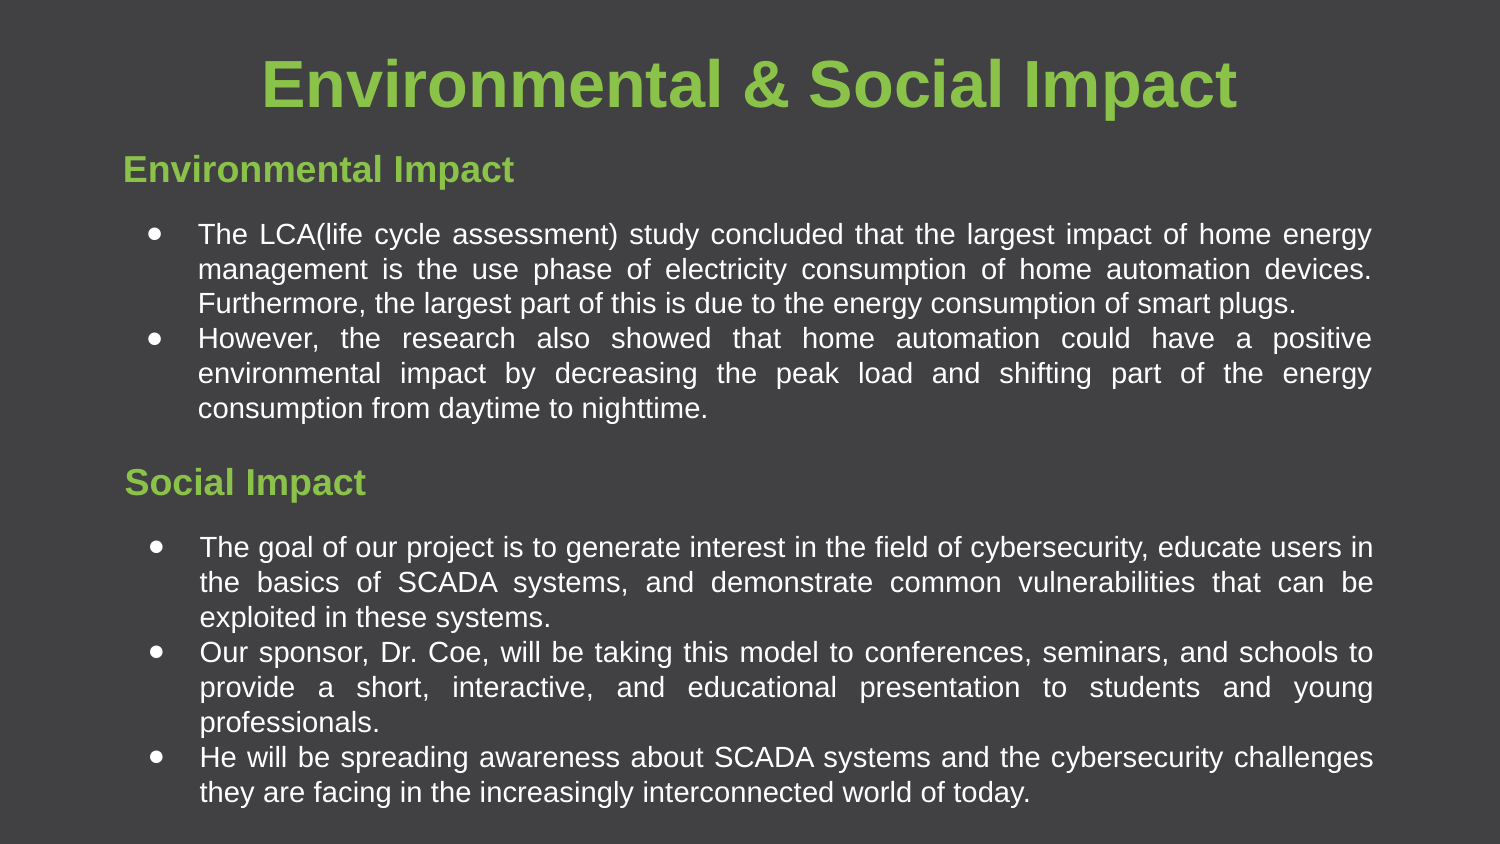

Environmental & Social Impact
Environmental Impact
The LCA(life cycle assessment) study concluded that the largest impact of home energy management is the use phase of electricity consumption of home automation devices. Furthermore, the largest part of this is due to the energy consumption of smart plugs.
However, the research also showed that home automation could have a positive environmental impact by decreasing the peak load and shifting part of the energy consumption from daytime to nighttime.
# Social Impact
The goal of our project is to generate interest in the field of cybersecurity, educate users in the basics of SCADA systems, and demonstrate common vulnerabilities that can be exploited in these systems.
Our sponsor, Dr. Coe, will be taking this model to conferences, seminars, and schools to provide a short, interactive, and educational presentation to students and young professionals.
He will be spreading awareness about SCADA systems and the cybersecurity challenges they are facing in the increasingly interconnected world of today.